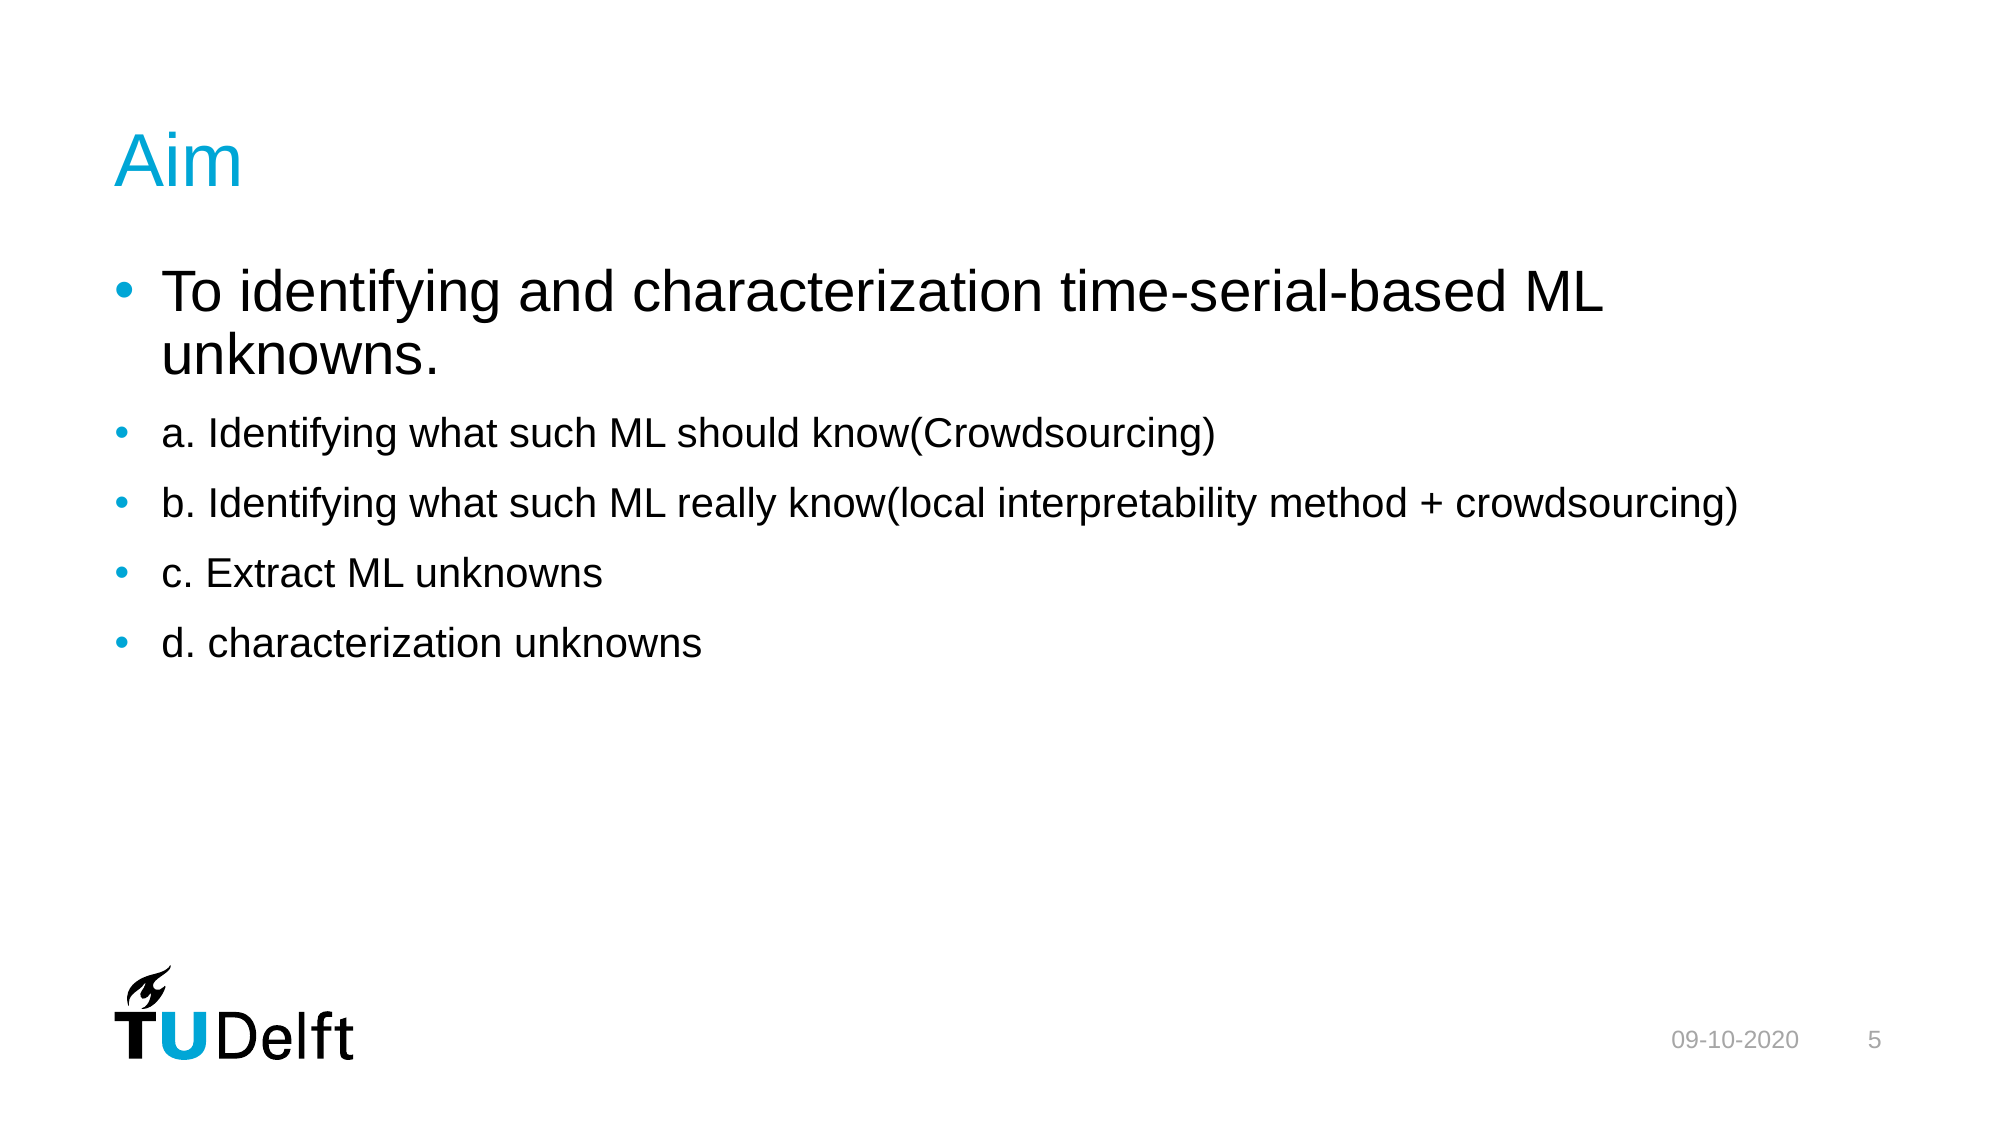

# Aim
To identifying and characterization time-serial-based ML unknowns.
a. Identifying what such ML should know(Crowdsourcing)
b. Identifying what such ML really know(local interpretability method + crowdsourcing)
c. Extract ML unknowns
d. characterization unknowns

09-10-2020
5